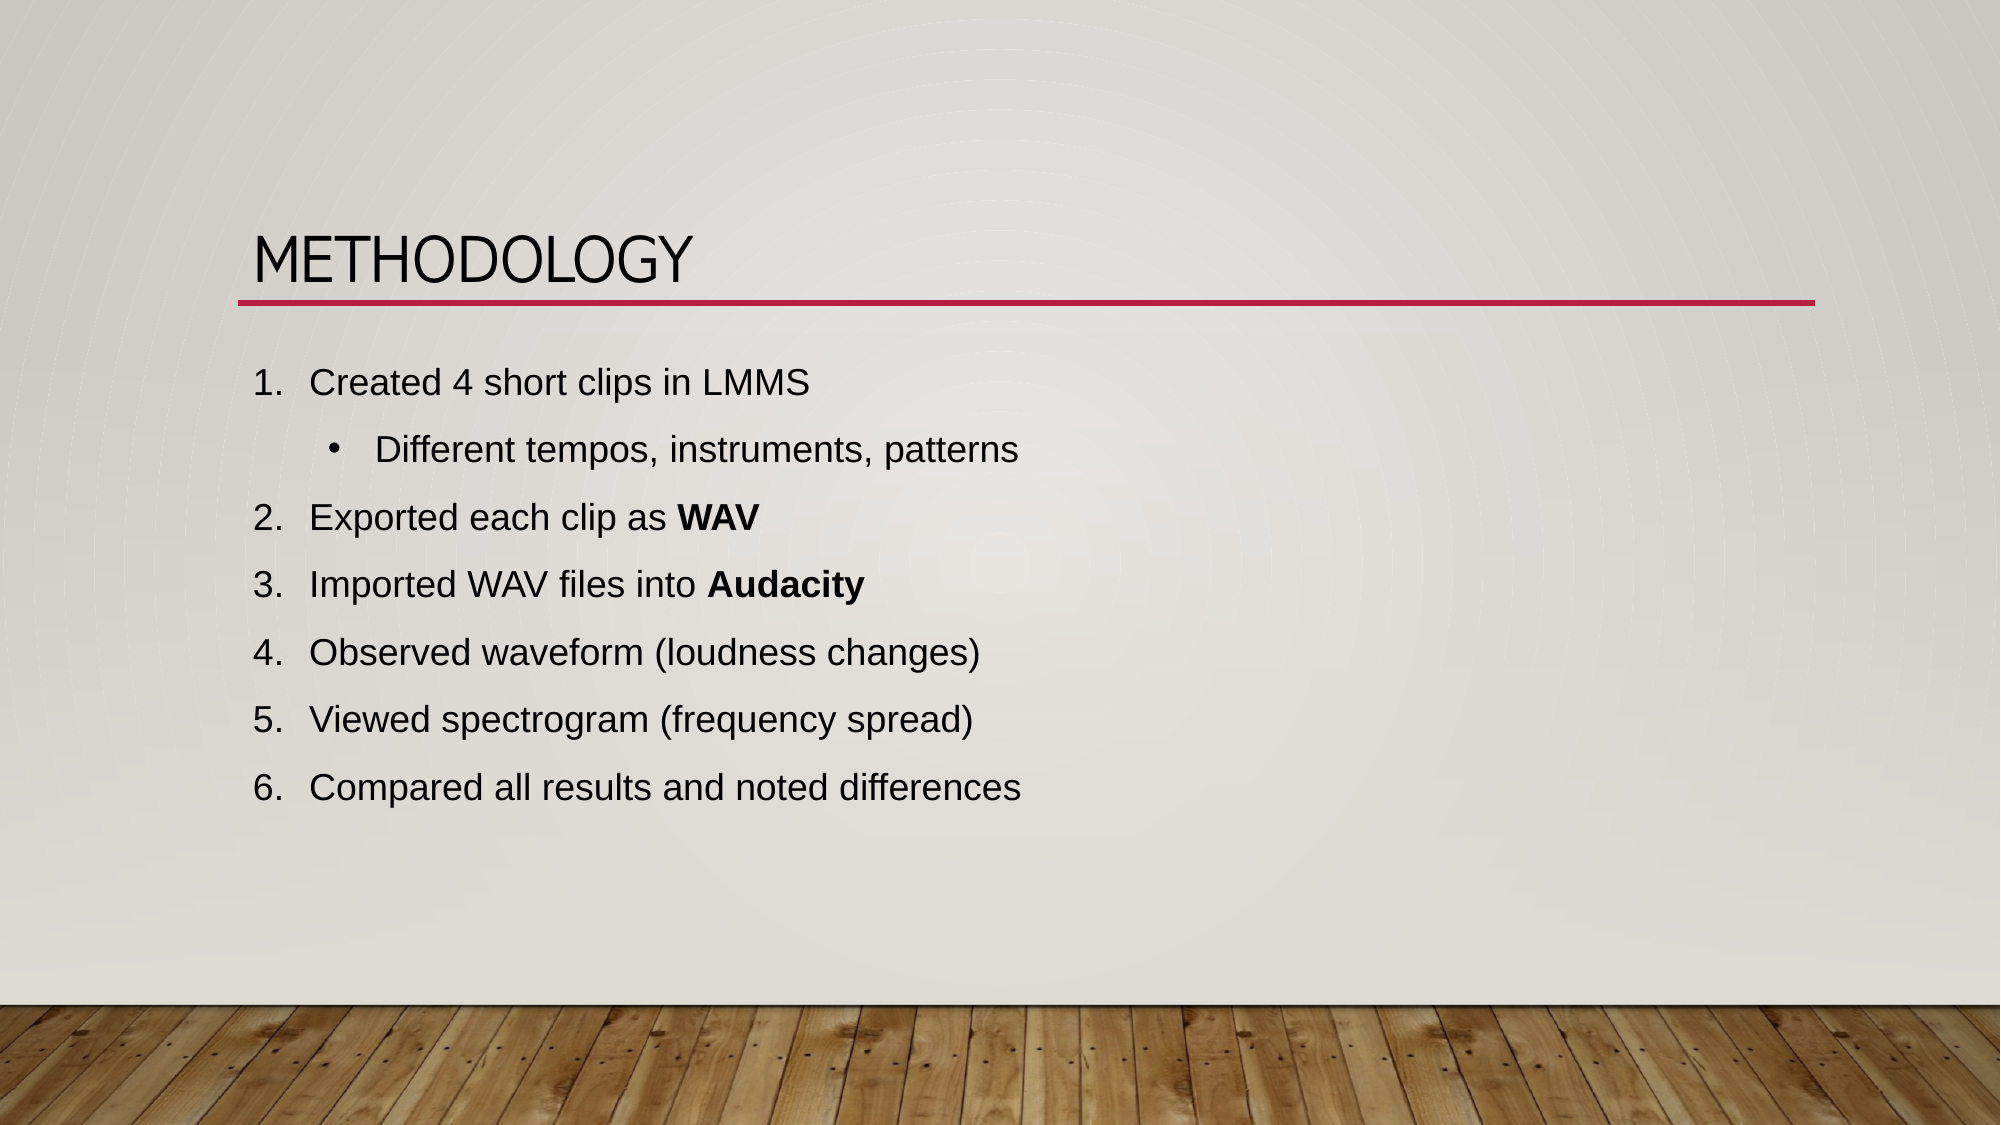

# Methodology
Created 4 short clips in LMMS
Different tempos, instruments, patterns
Exported each clip as WAV
Imported WAV files into Audacity
Observed waveform (loudness changes)
Viewed spectrogram (frequency spread)
Compared all results and noted differences